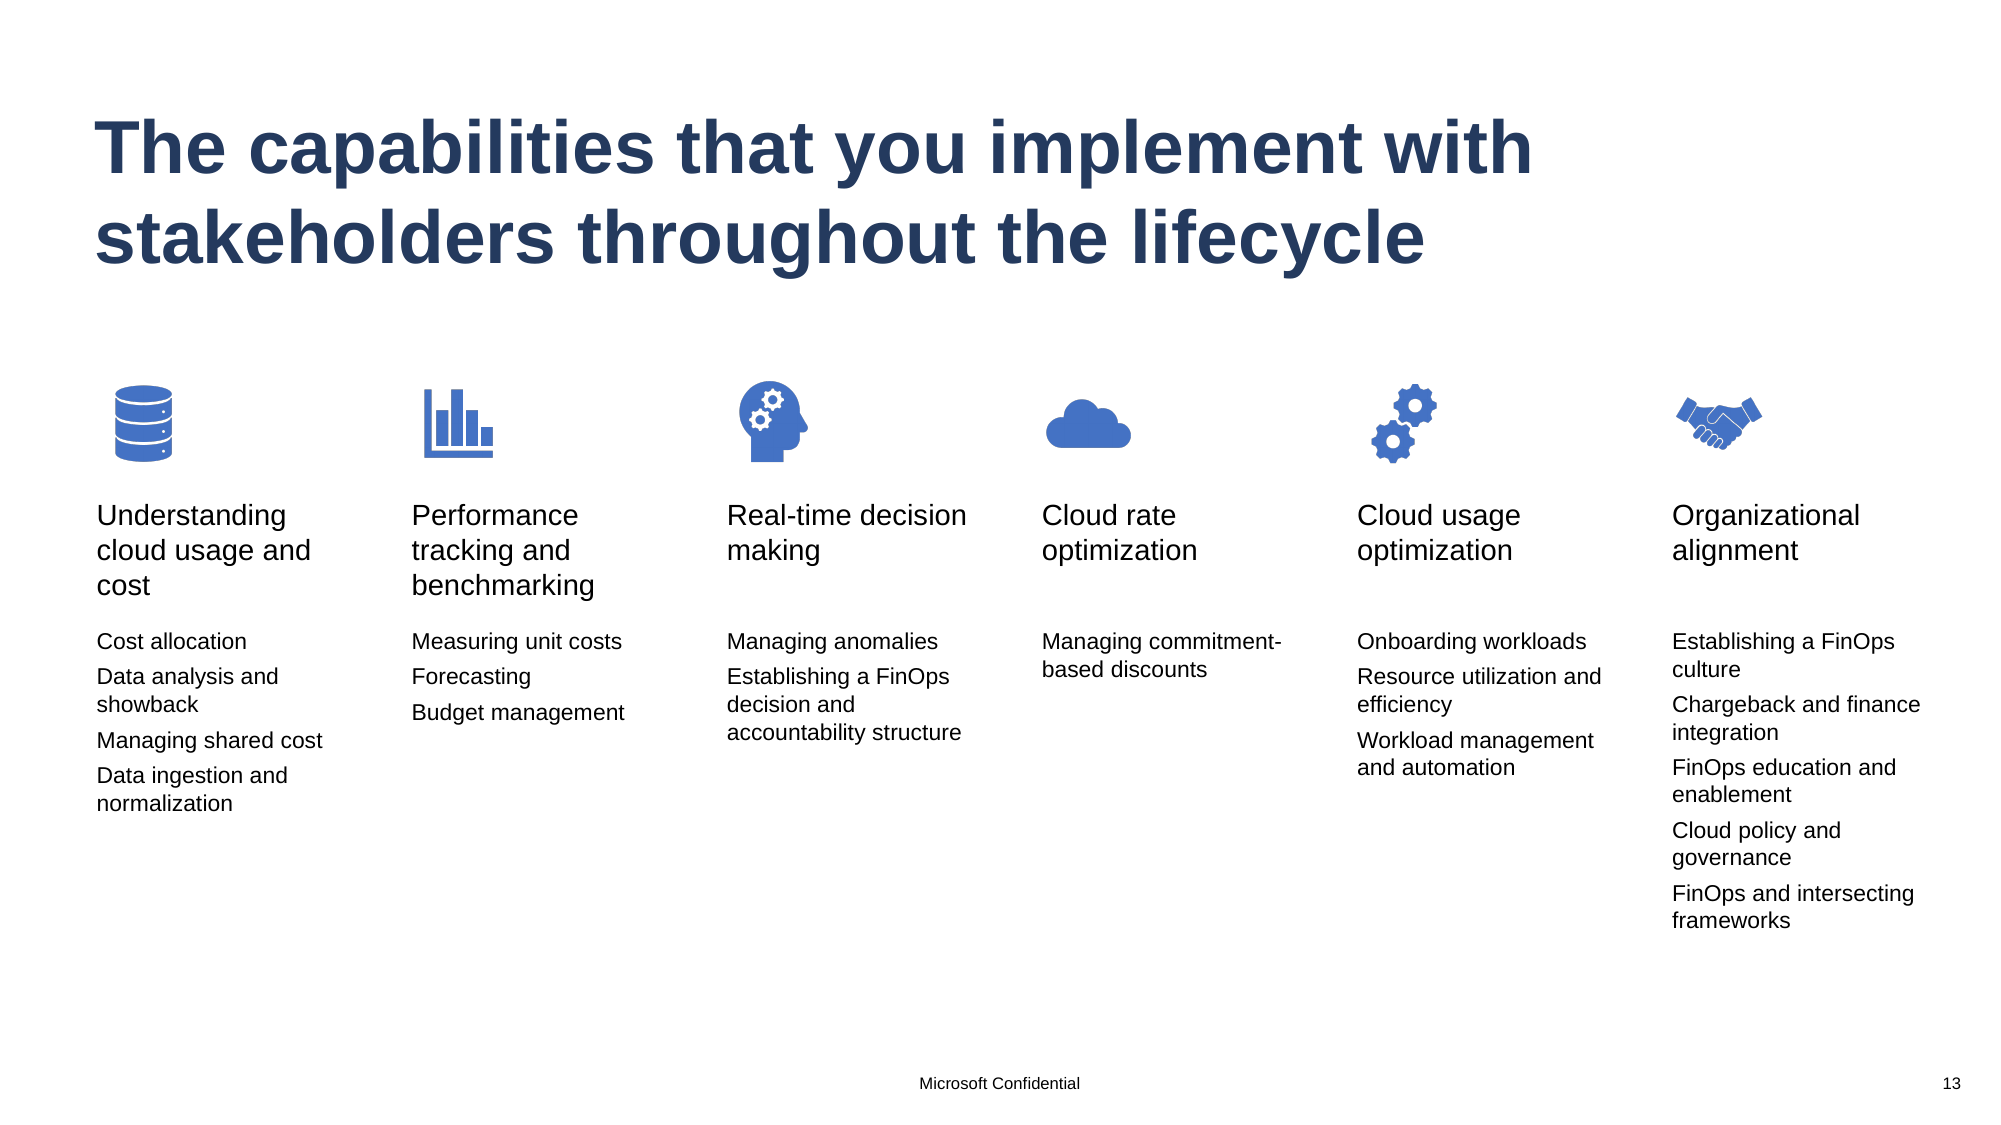

# The capabilities that you implement with stakeholders throughout the lifecycle
Understanding cloud usage and cost
Cost allocation
Data analysis and showback
Managing shared cost
Data ingestion and normalization
Performance tracking and benchmarking
Measuring unit costs
Forecasting
Budget management
Real-time decision making
Managing anomalies
Establishing a FinOps decision and accountability structure
Cloud rate optimization
Managing commitment-based discounts
Cloud usage optimization
Onboarding workloads
Resource utilization and efficiency
Workload management and automation
Organizational alignment
Establishing a FinOps culture
Chargeback and finance integration
FinOps education and enablement
Cloud policy and governance
FinOps and intersecting frameworks
Microsoft Confidential
13